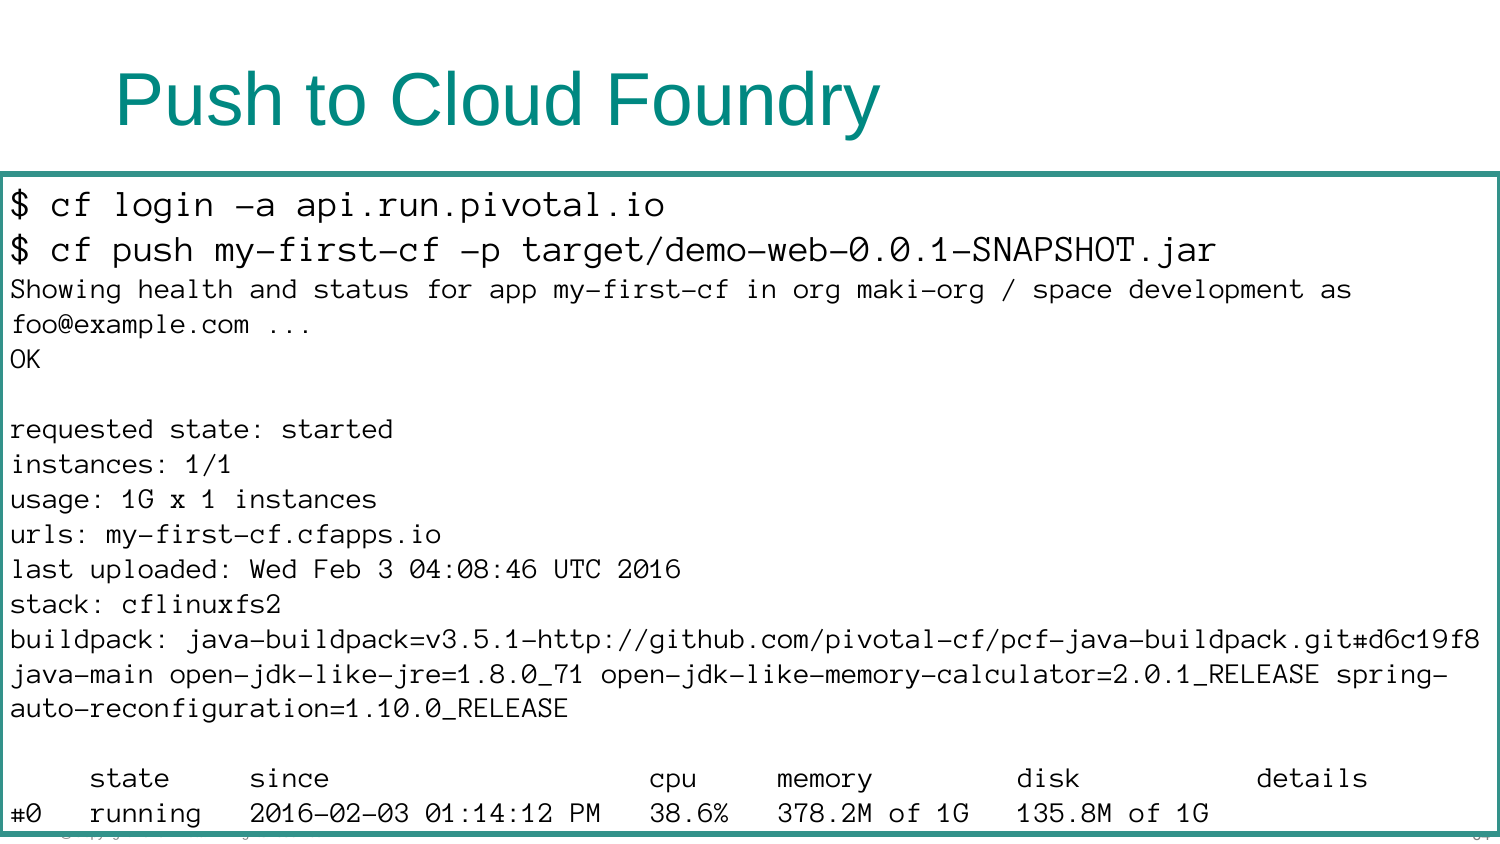

# Push to Cloud Foundry
$ cf login -a api.run.pivotal.io
$ cf push my-first-cf -p target/demo-web-0.0.1-SNAPSHOT.jar
Showing health and status for app my-first-cf in org maki-org / space development as foo@example.com ...
OK

requested state: started
instances: 1/1
usage: 1G x 1 instances
urls: my-first-cf.cfapps.io
last uploaded: Wed Feb 3 04:08:46 UTC 2016
stack: cflinuxfs2
buildpack: java-buildpack=v3.5.1-http://github.com/pivotal-cf/pcf-java-buildpack.git#d6c19f8 java-main open-jdk-like-jre=1.8.0_71 open-jdk-like-memory-calculator=2.0.1_RELEASE spring-auto-reconfiguration=1.10.0_RELEASE

     state     since                    cpu     memory         disk           details
#0   running   2016-02-03 01:14:12 PM   38.6%   378.2M of 1G   135.8M of 1G